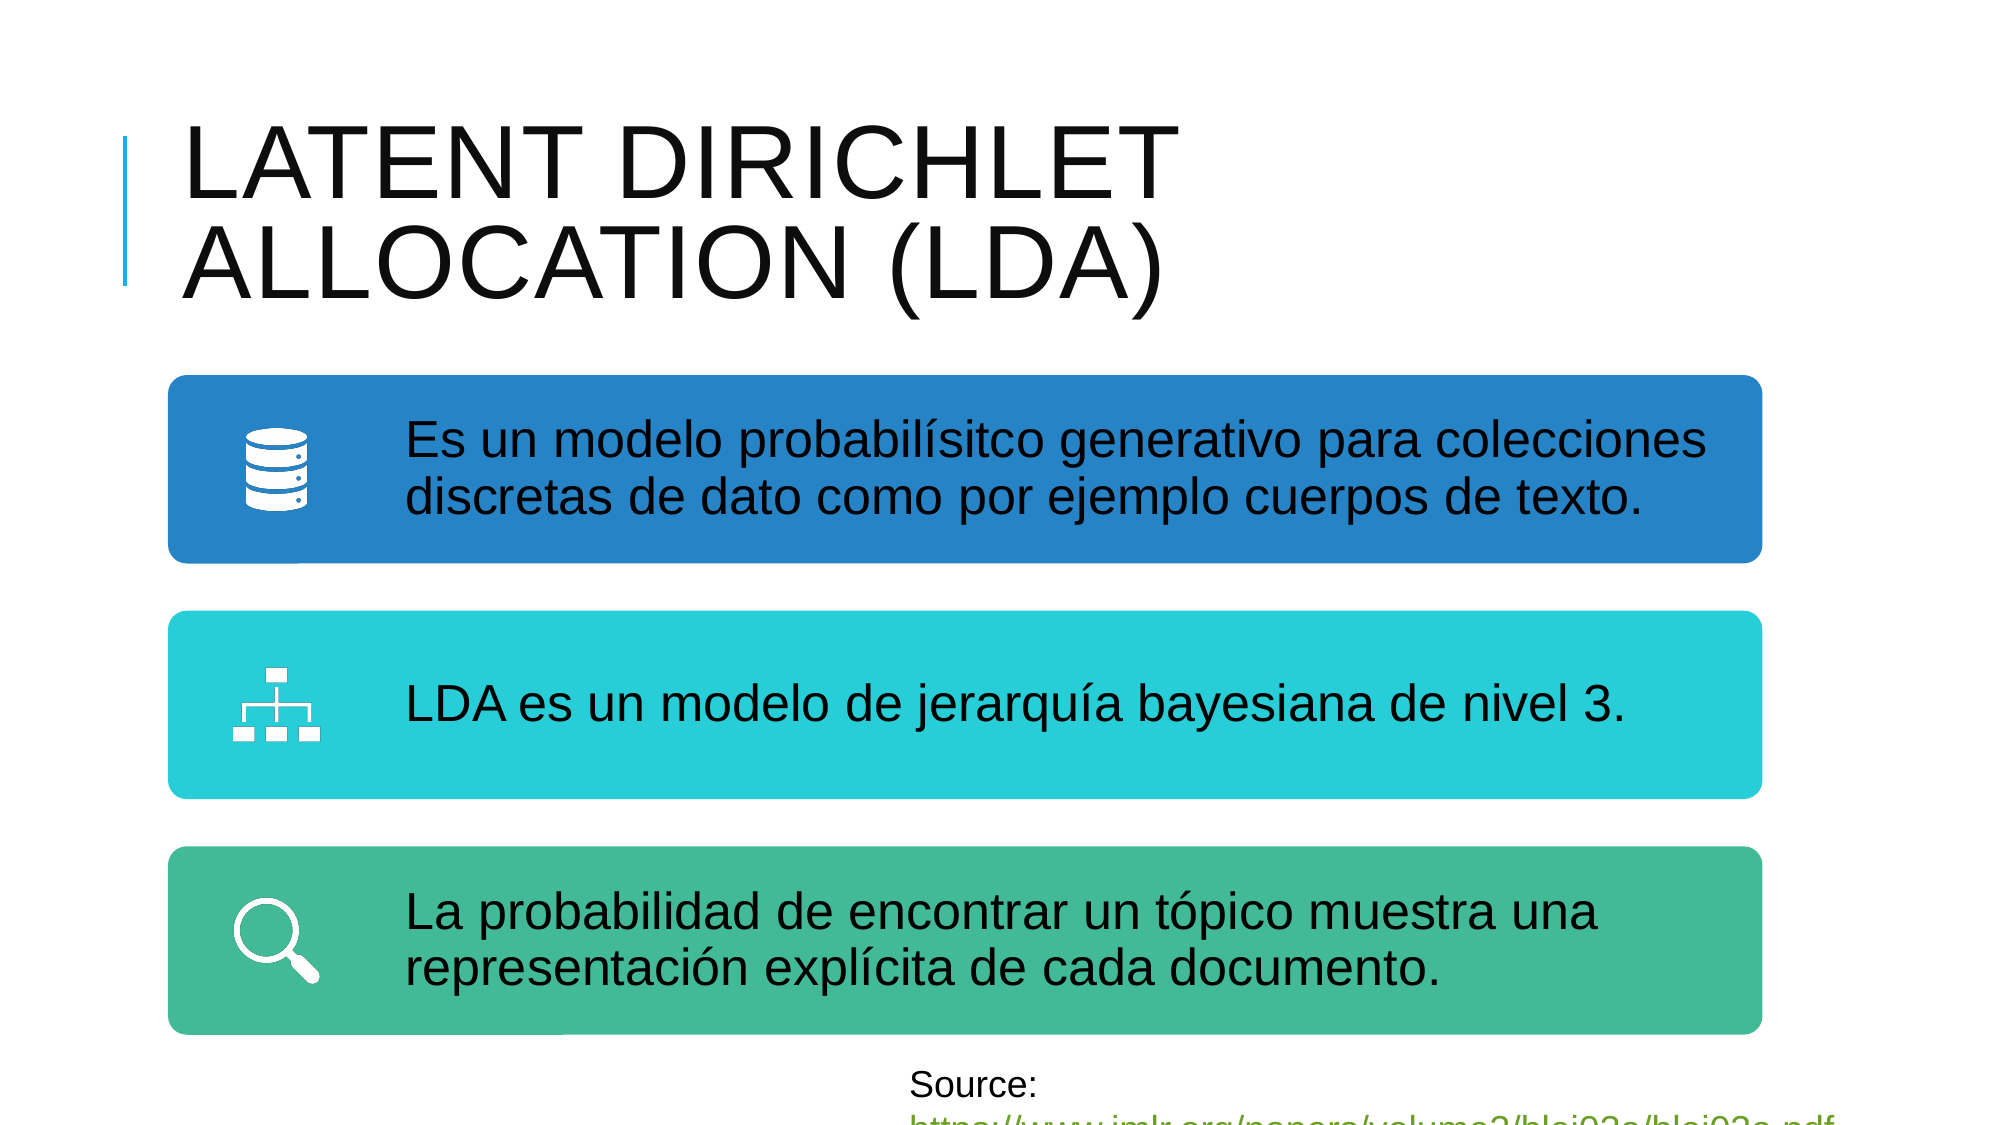

# Latent Dirichlet allocation (LDA)
Es un modelo probabilísitco generativo para colecciones discretas de dato como por ejemplo cuerpos de texto.
LDA es un modelo de jerarquía bayesiana de nivel 3.
La probabilidad de encontrar un tópico muestra una representación explícita de cada documento.
Source: https://www.jmlr.org/papers/volume3/blei03a/blei03a.pdf